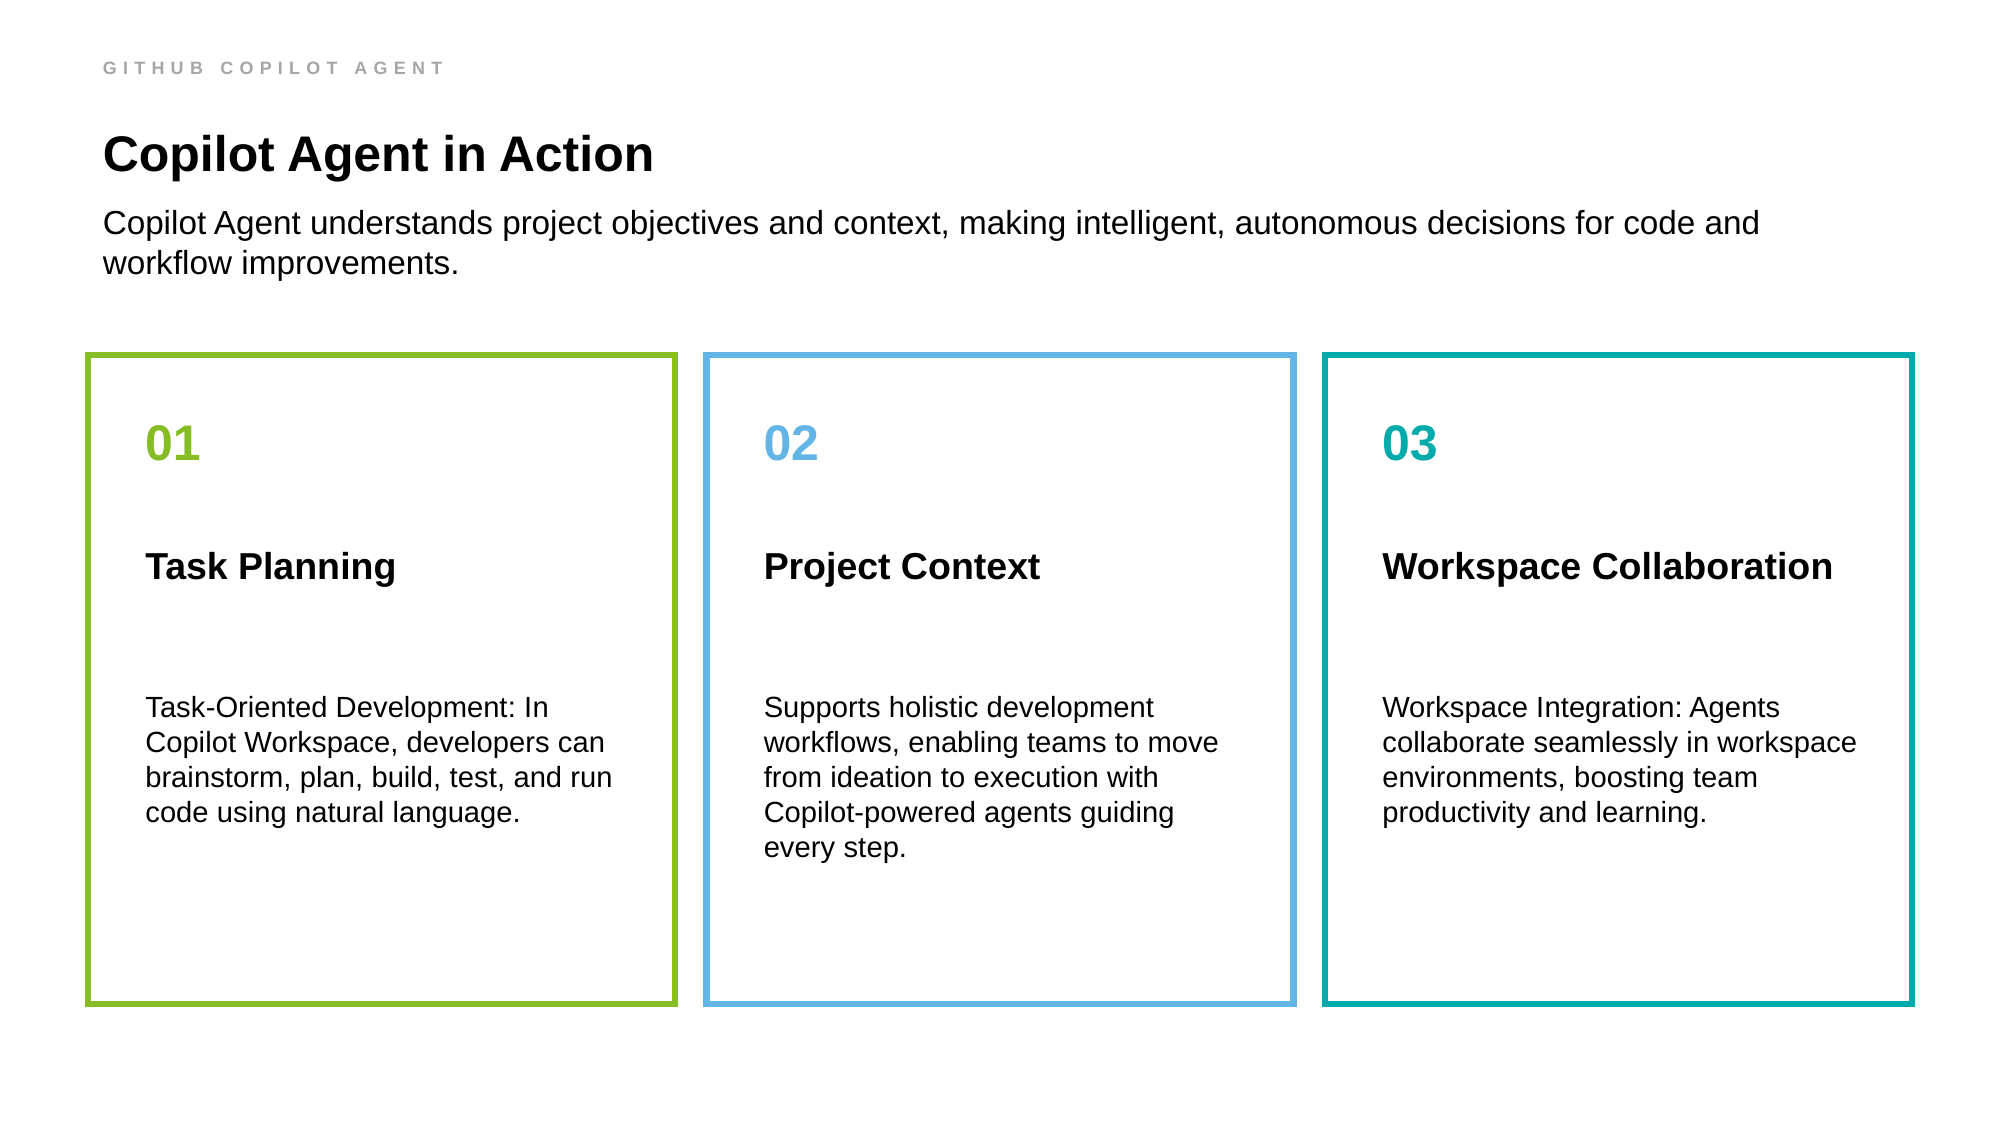

GITHUB COPILOT AGENT
Copilot Agent in Action
Copilot Agent understands project objectives and context, making intelligent, autonomous decisions for code and workflow improvements.
Task Planning
Project Context
Workspace Collaboration
Task-Oriented Development: In Copilot Workspace, developers can brainstorm, plan, build, test, and run code using natural language.
Supports holistic development workflows, enabling teams to move from ideation to execution with Copilot-powered agents guiding every step.
Workspace Integration: Agents collaborate seamlessly in workspace environments, boosting team productivity and learning.